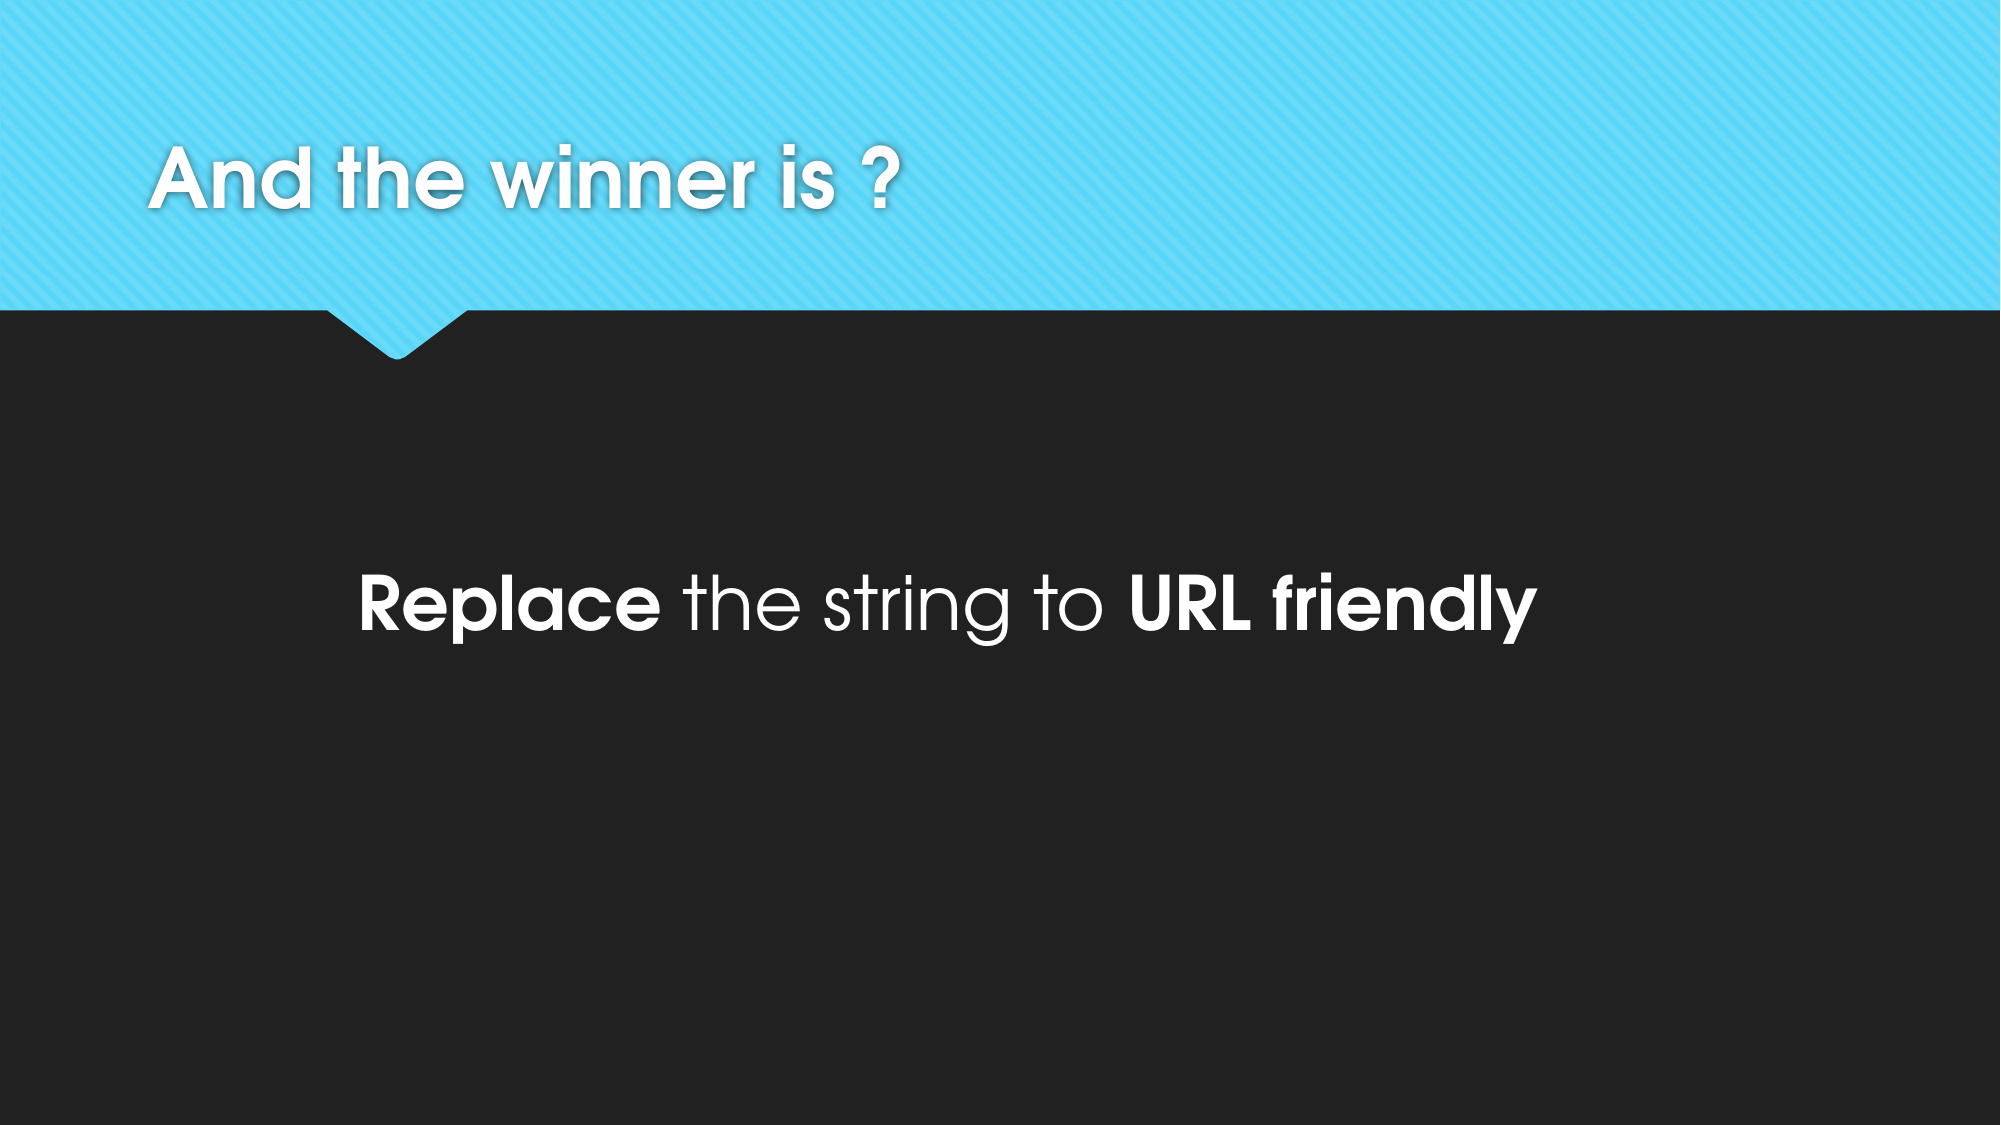

# And the winner is ?
Replace the string to URL friendly